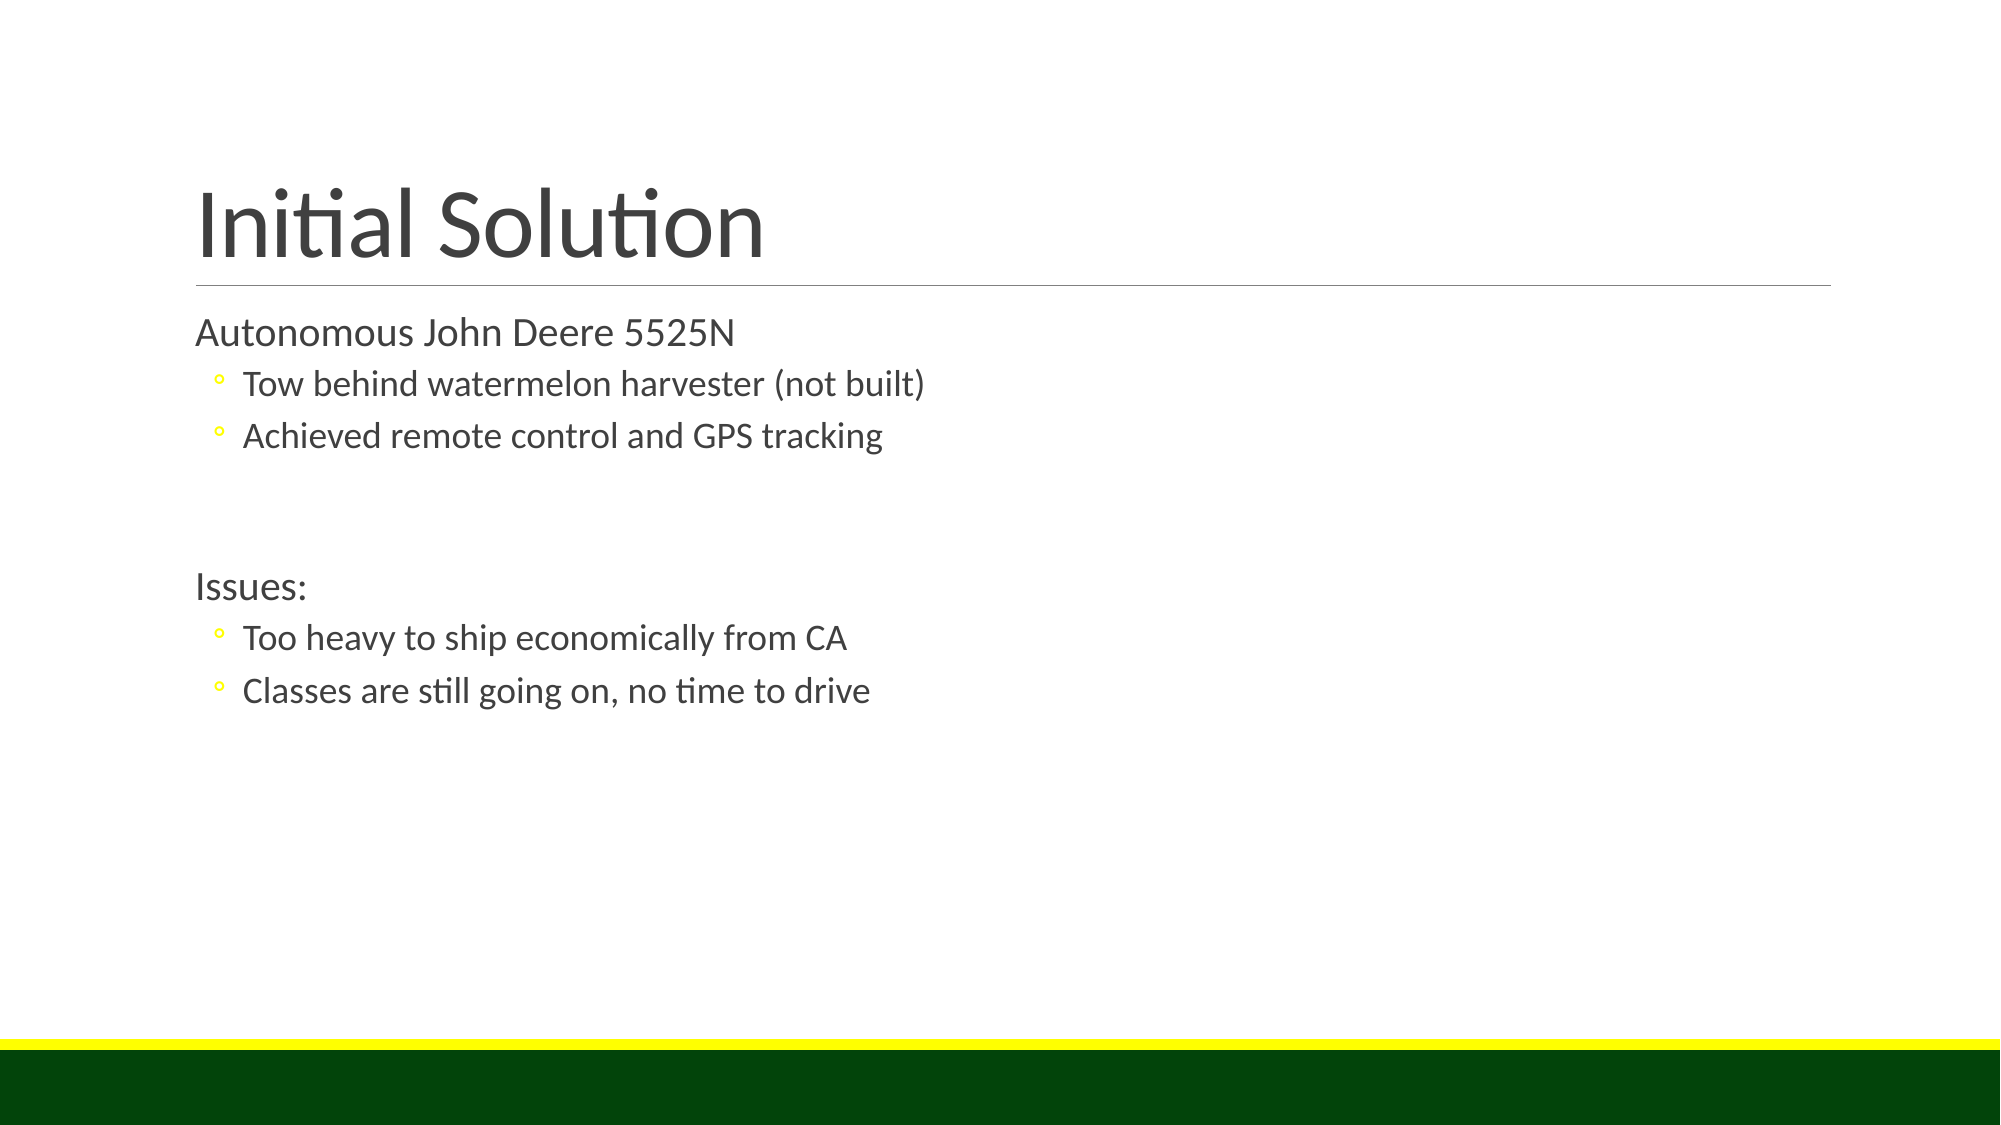

# Initial Solution
Autonomous John Deere 5525N
Tow behind watermelon harvester (not built)
Achieved remote control and GPS tracking

Issues:
Too heavy to ship economically from CA
Classes are still going on, no time to drive